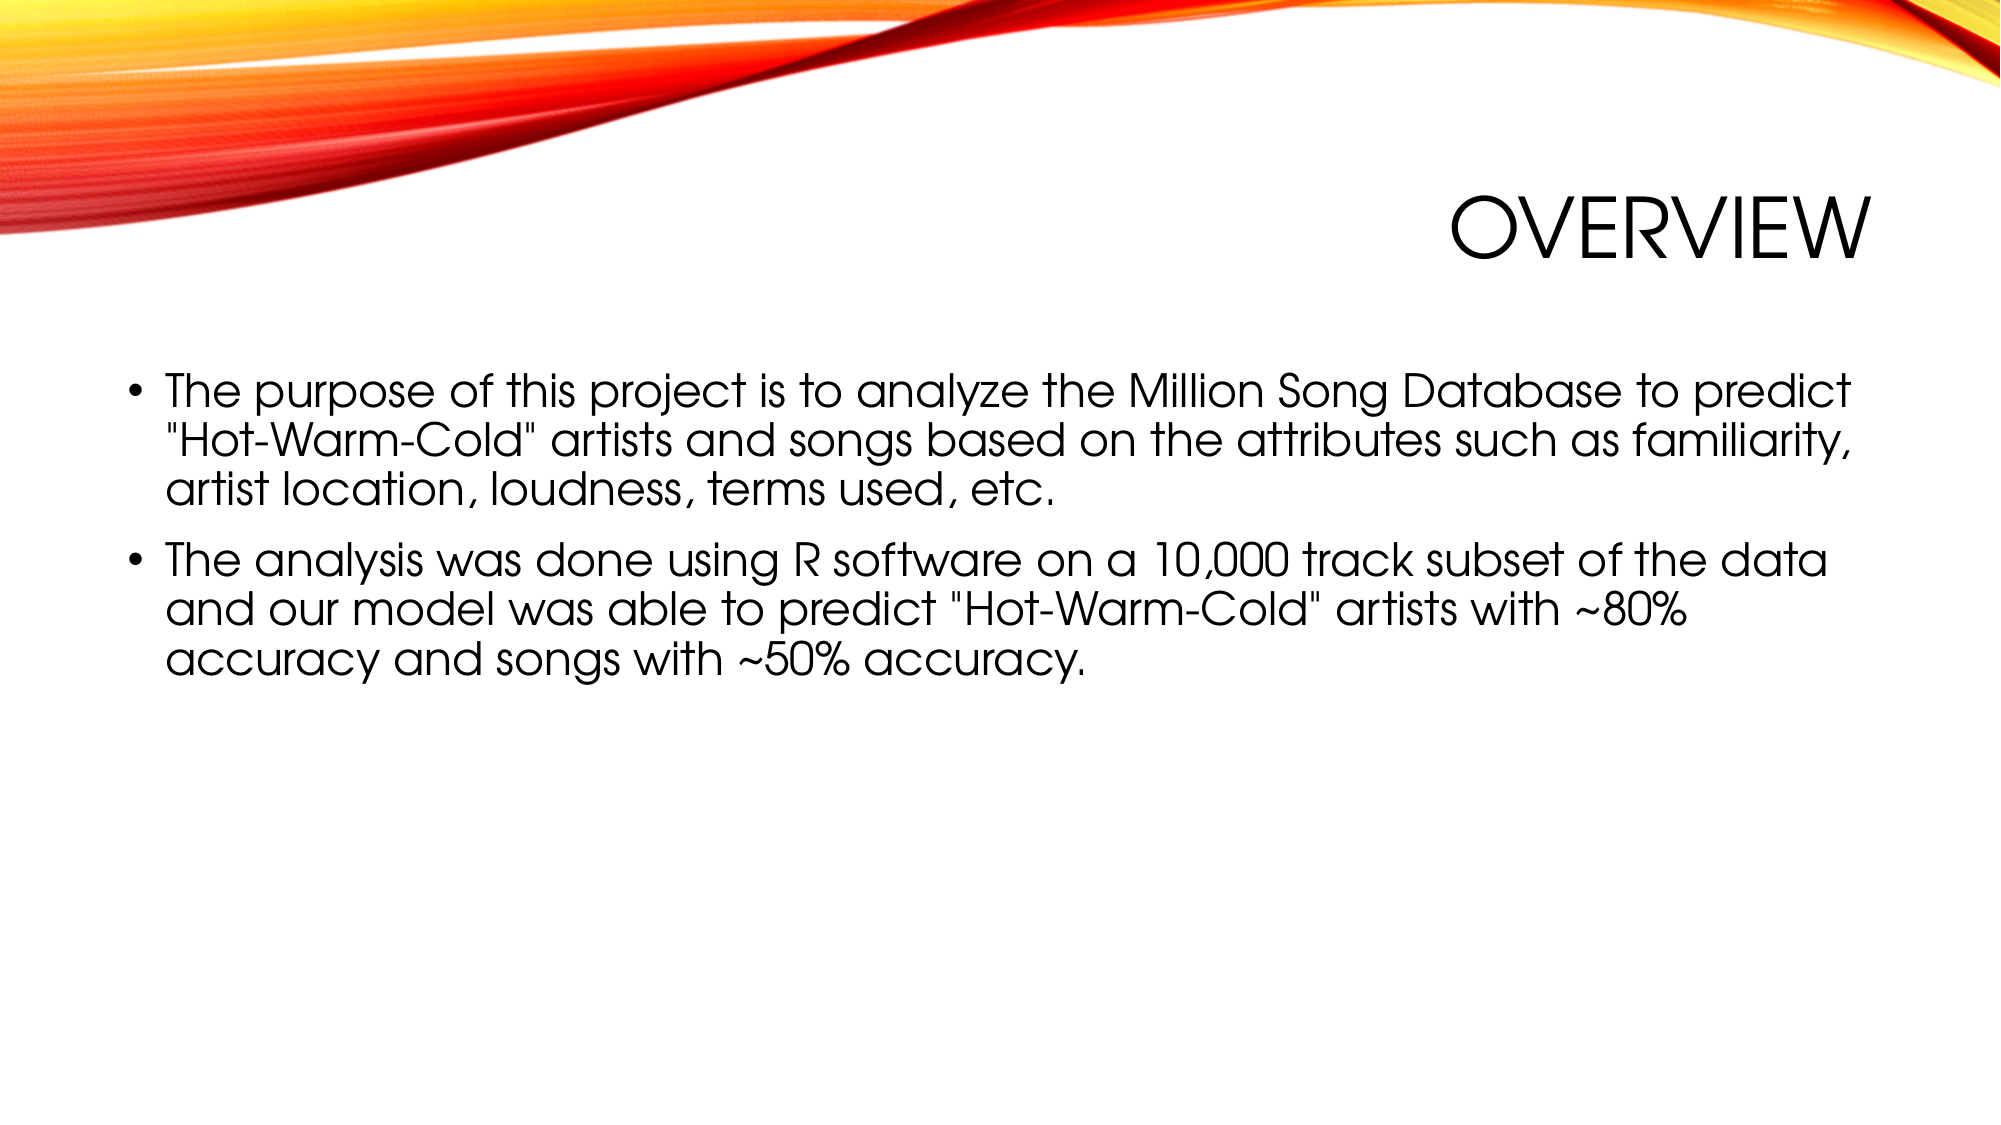

# OVERVIEW
The purpose of this project is to analyze the Million Song Database to predict "Hot-Warm-Cold" artists and songs based on the attributes such as familiarity, artist location, loudness, terms used, etc.
The analysis was done using R software on a 10,000 track subset of the data and our model was able to predict "Hot-Warm-Cold" artists with ~80% accuracy and songs with ~50% accuracy.